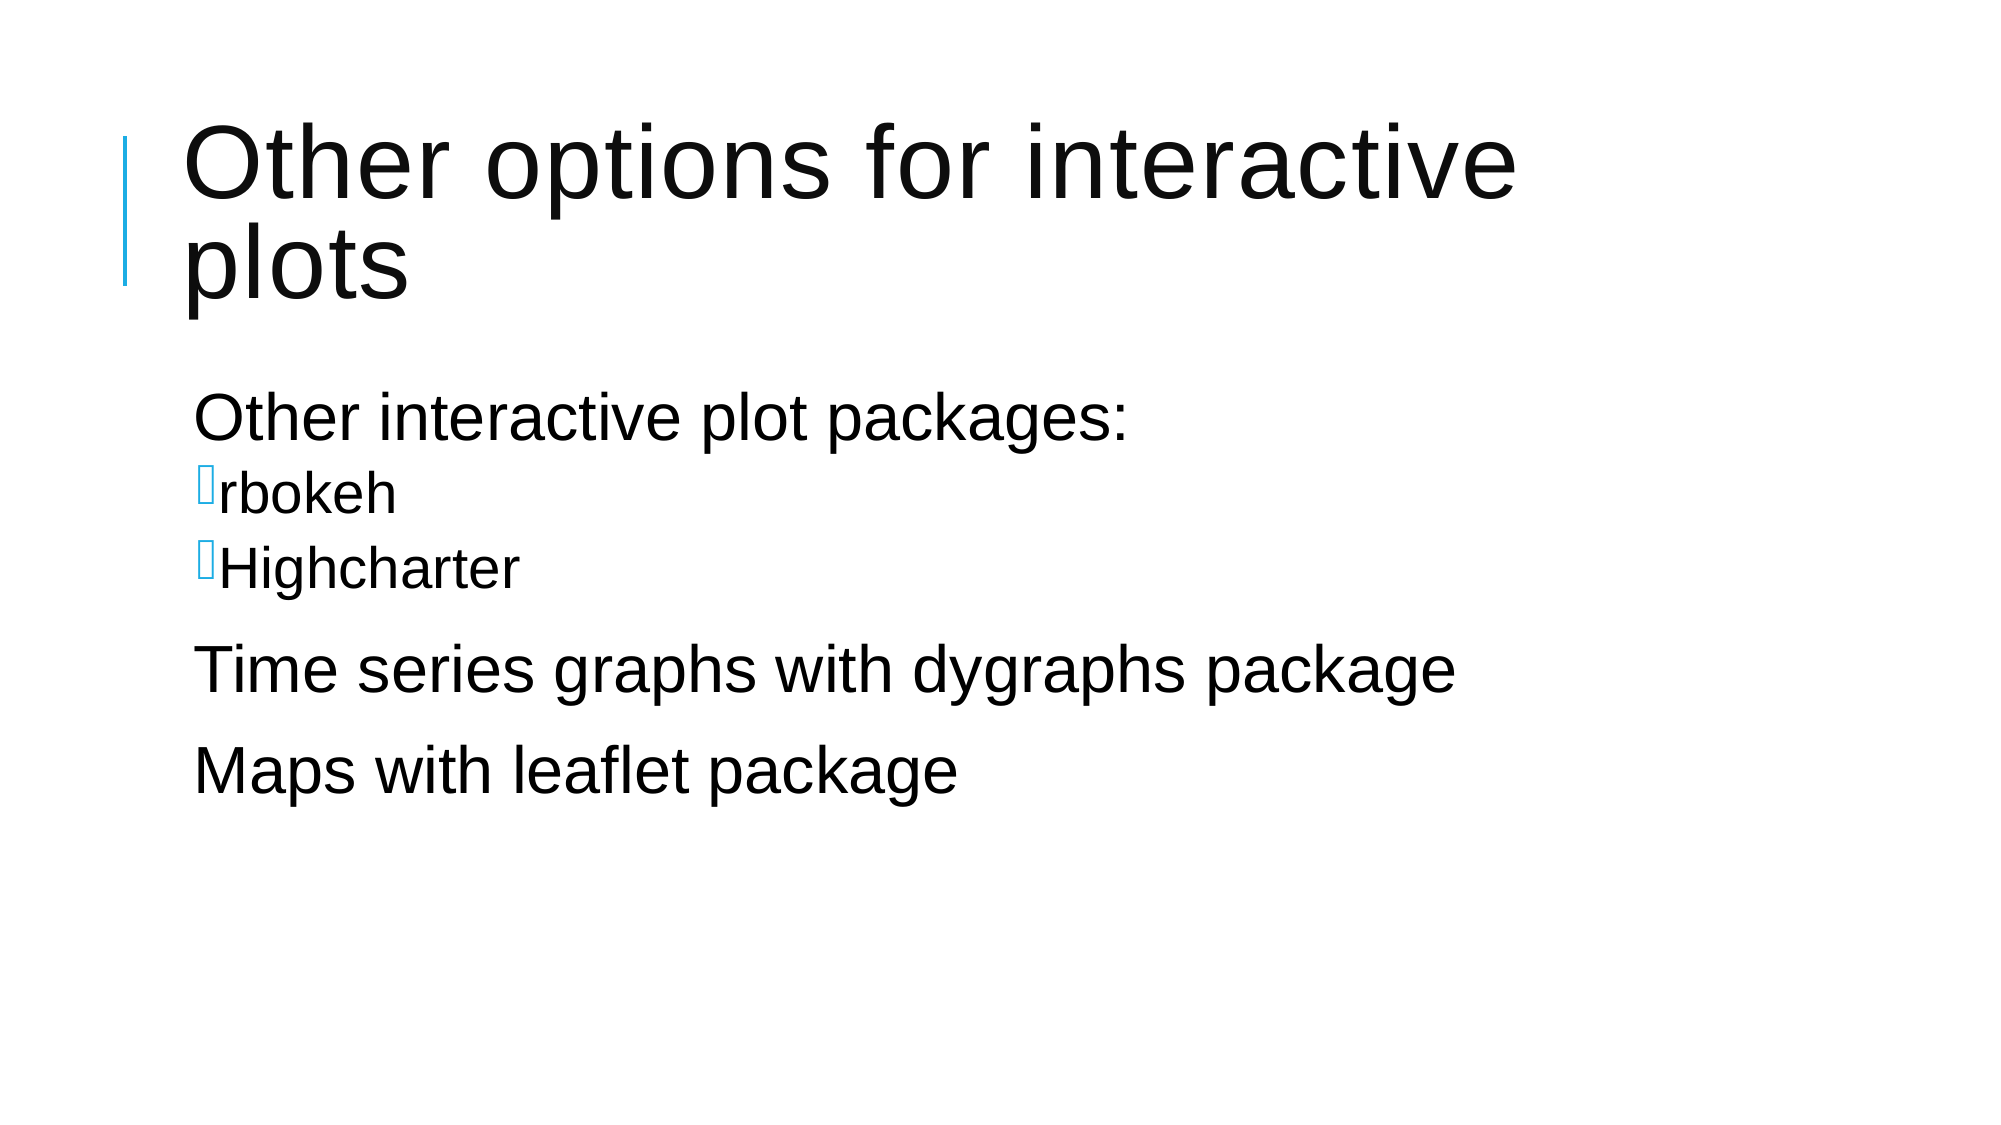

# Other options for interactive plots
Other interactive plot packages:
rbokeh
Highcharter
Time series graphs with dygraphs package
Maps with leaflet package